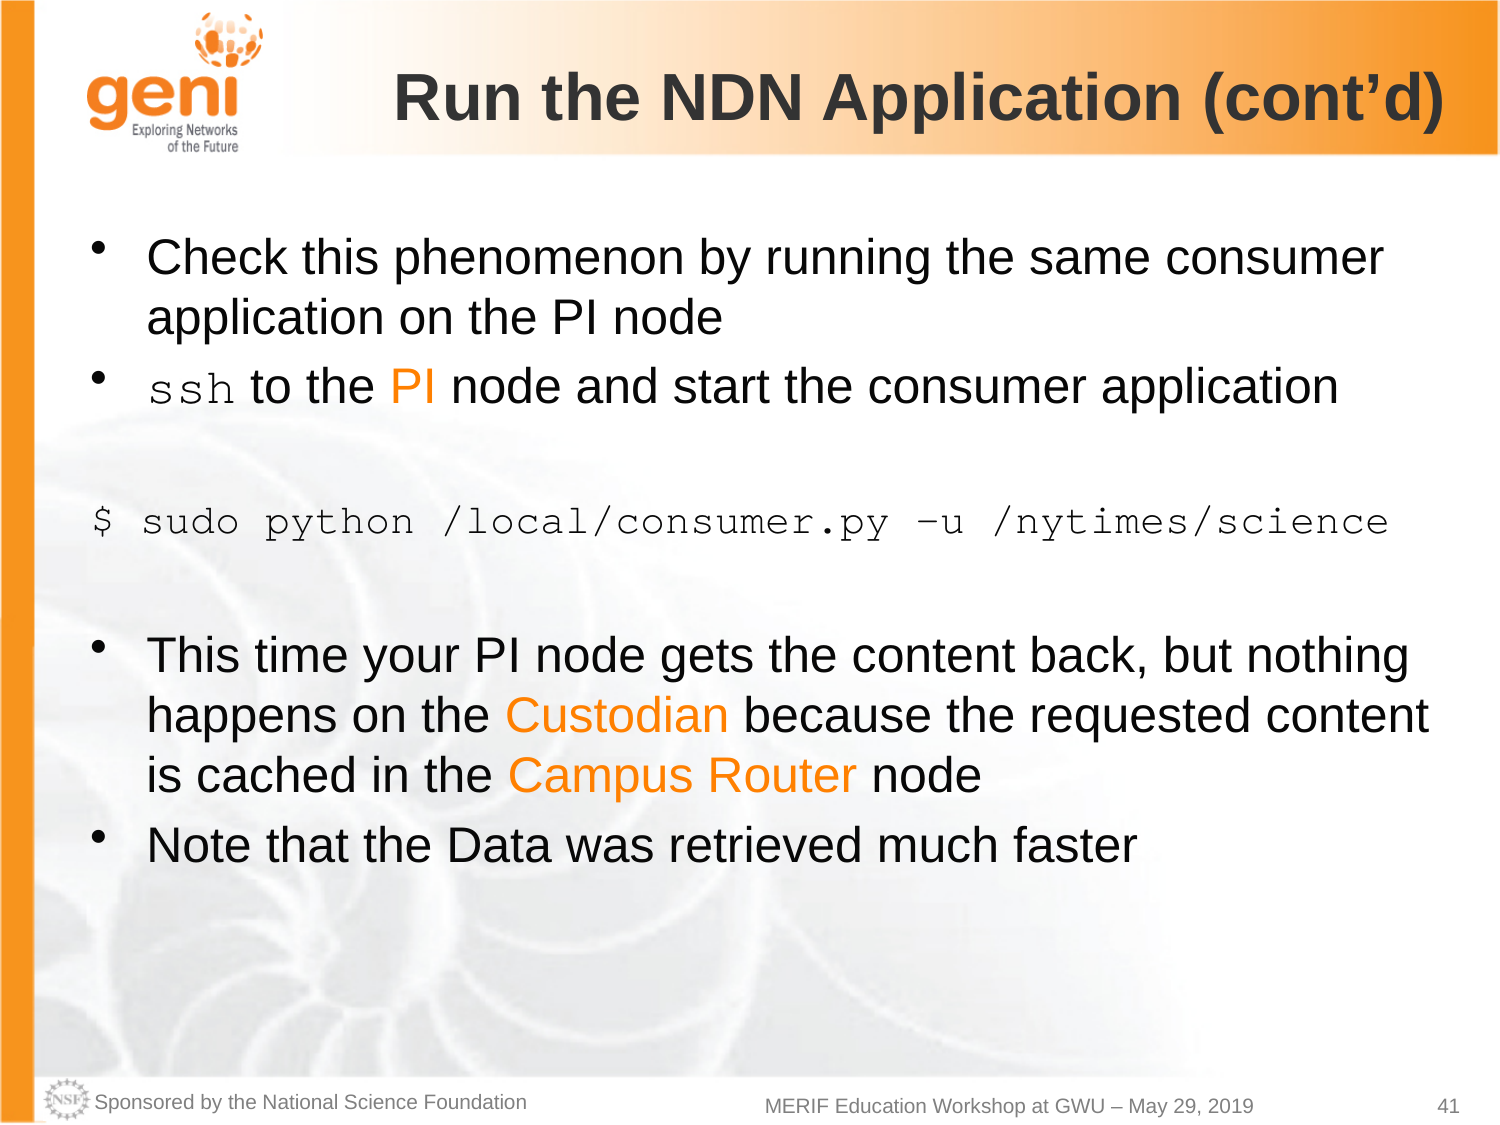

# Run the NDN Application (cont’d)
Check this phenomenon by running the same consumer application on the PI node
ssh to the PI node and start the consumer application

$ sudo python /local/consumer.py -u /nytimes/science

This time your PI node gets the content back, but nothing happens on the Custodian because the requested content is cached in the Campus Router node
Note that the Data was retrieved much faster